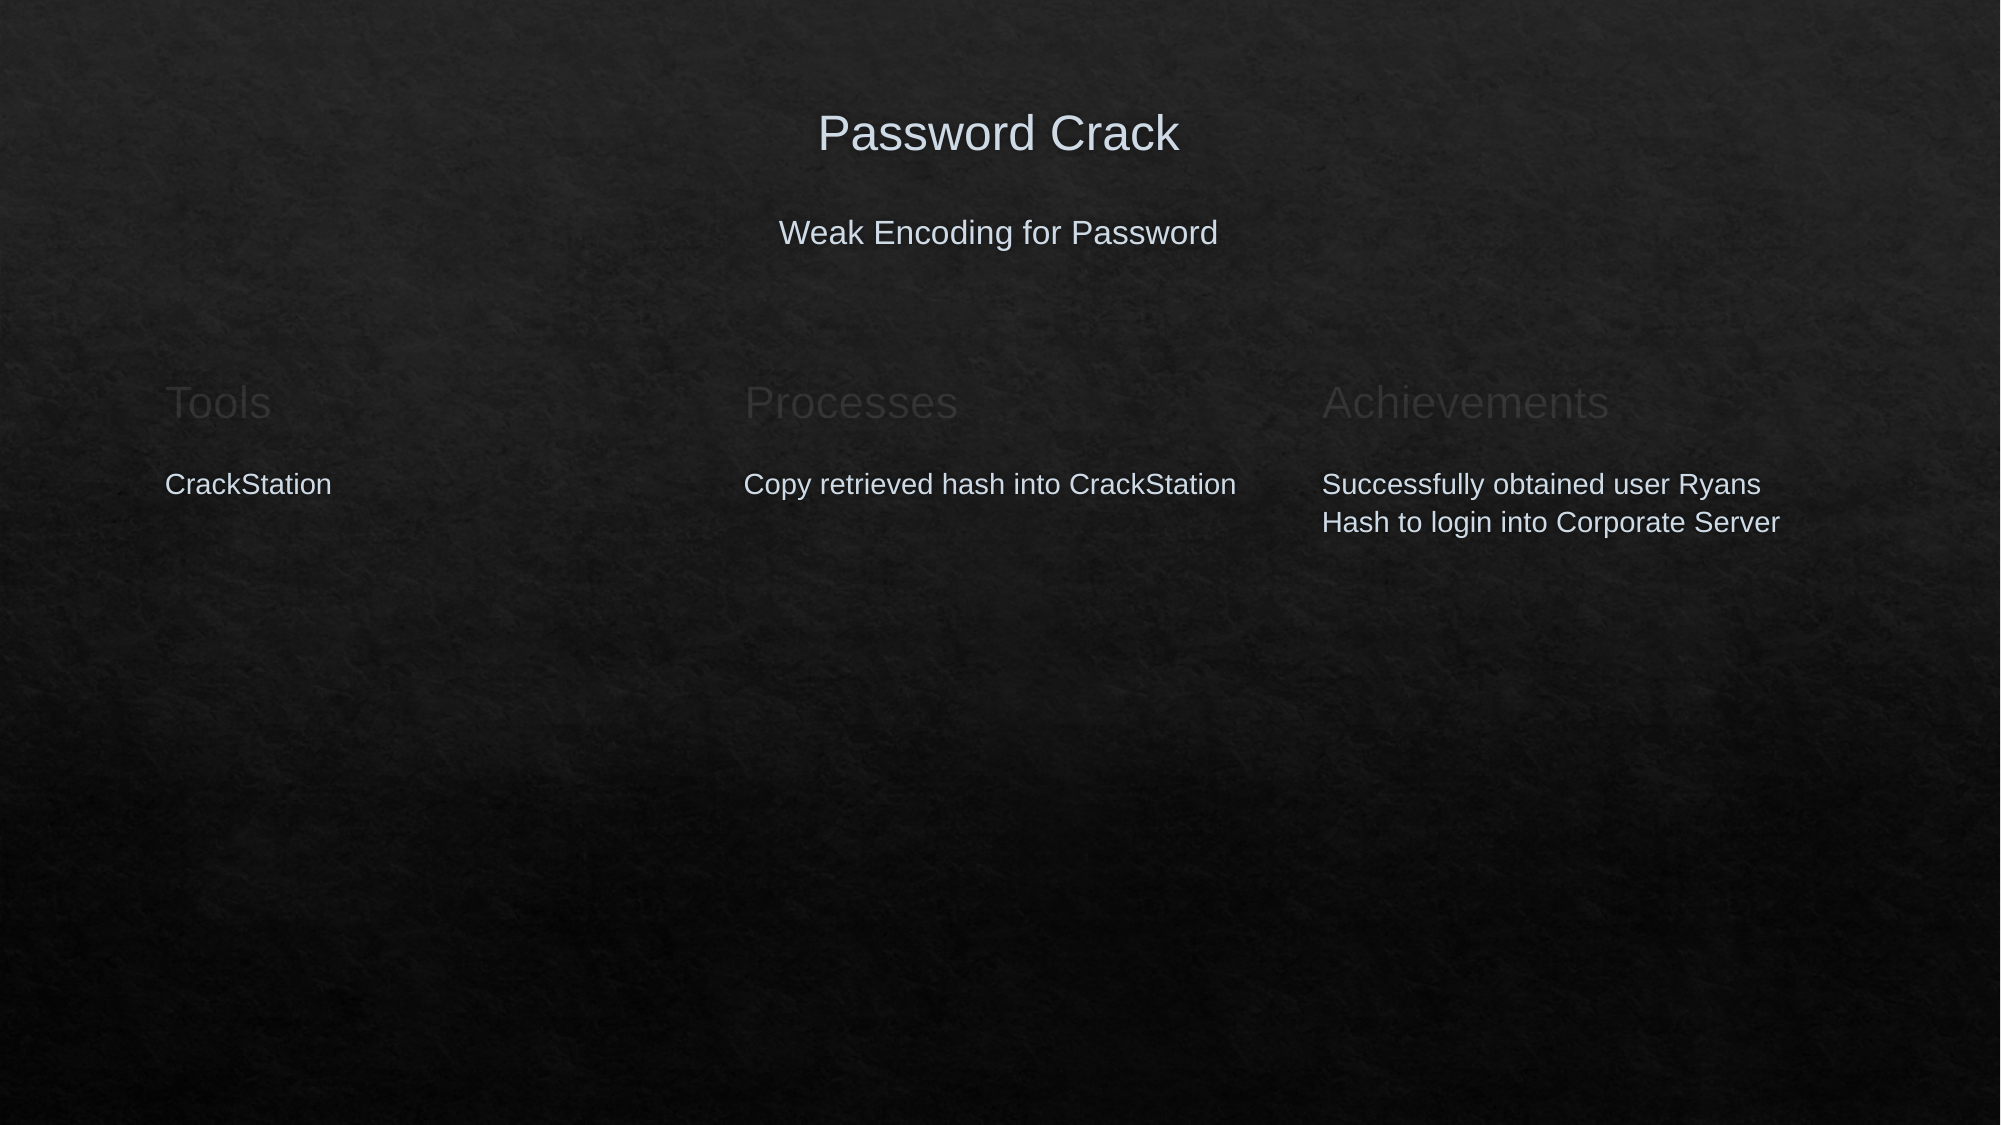

# Password Crack Weak Encoding for Password
Processes
Tools

Achievements
Successfully obtained user Ryans Hash to login into Corporate Server
CrackStation
Copy retrieved hash into CrackStation